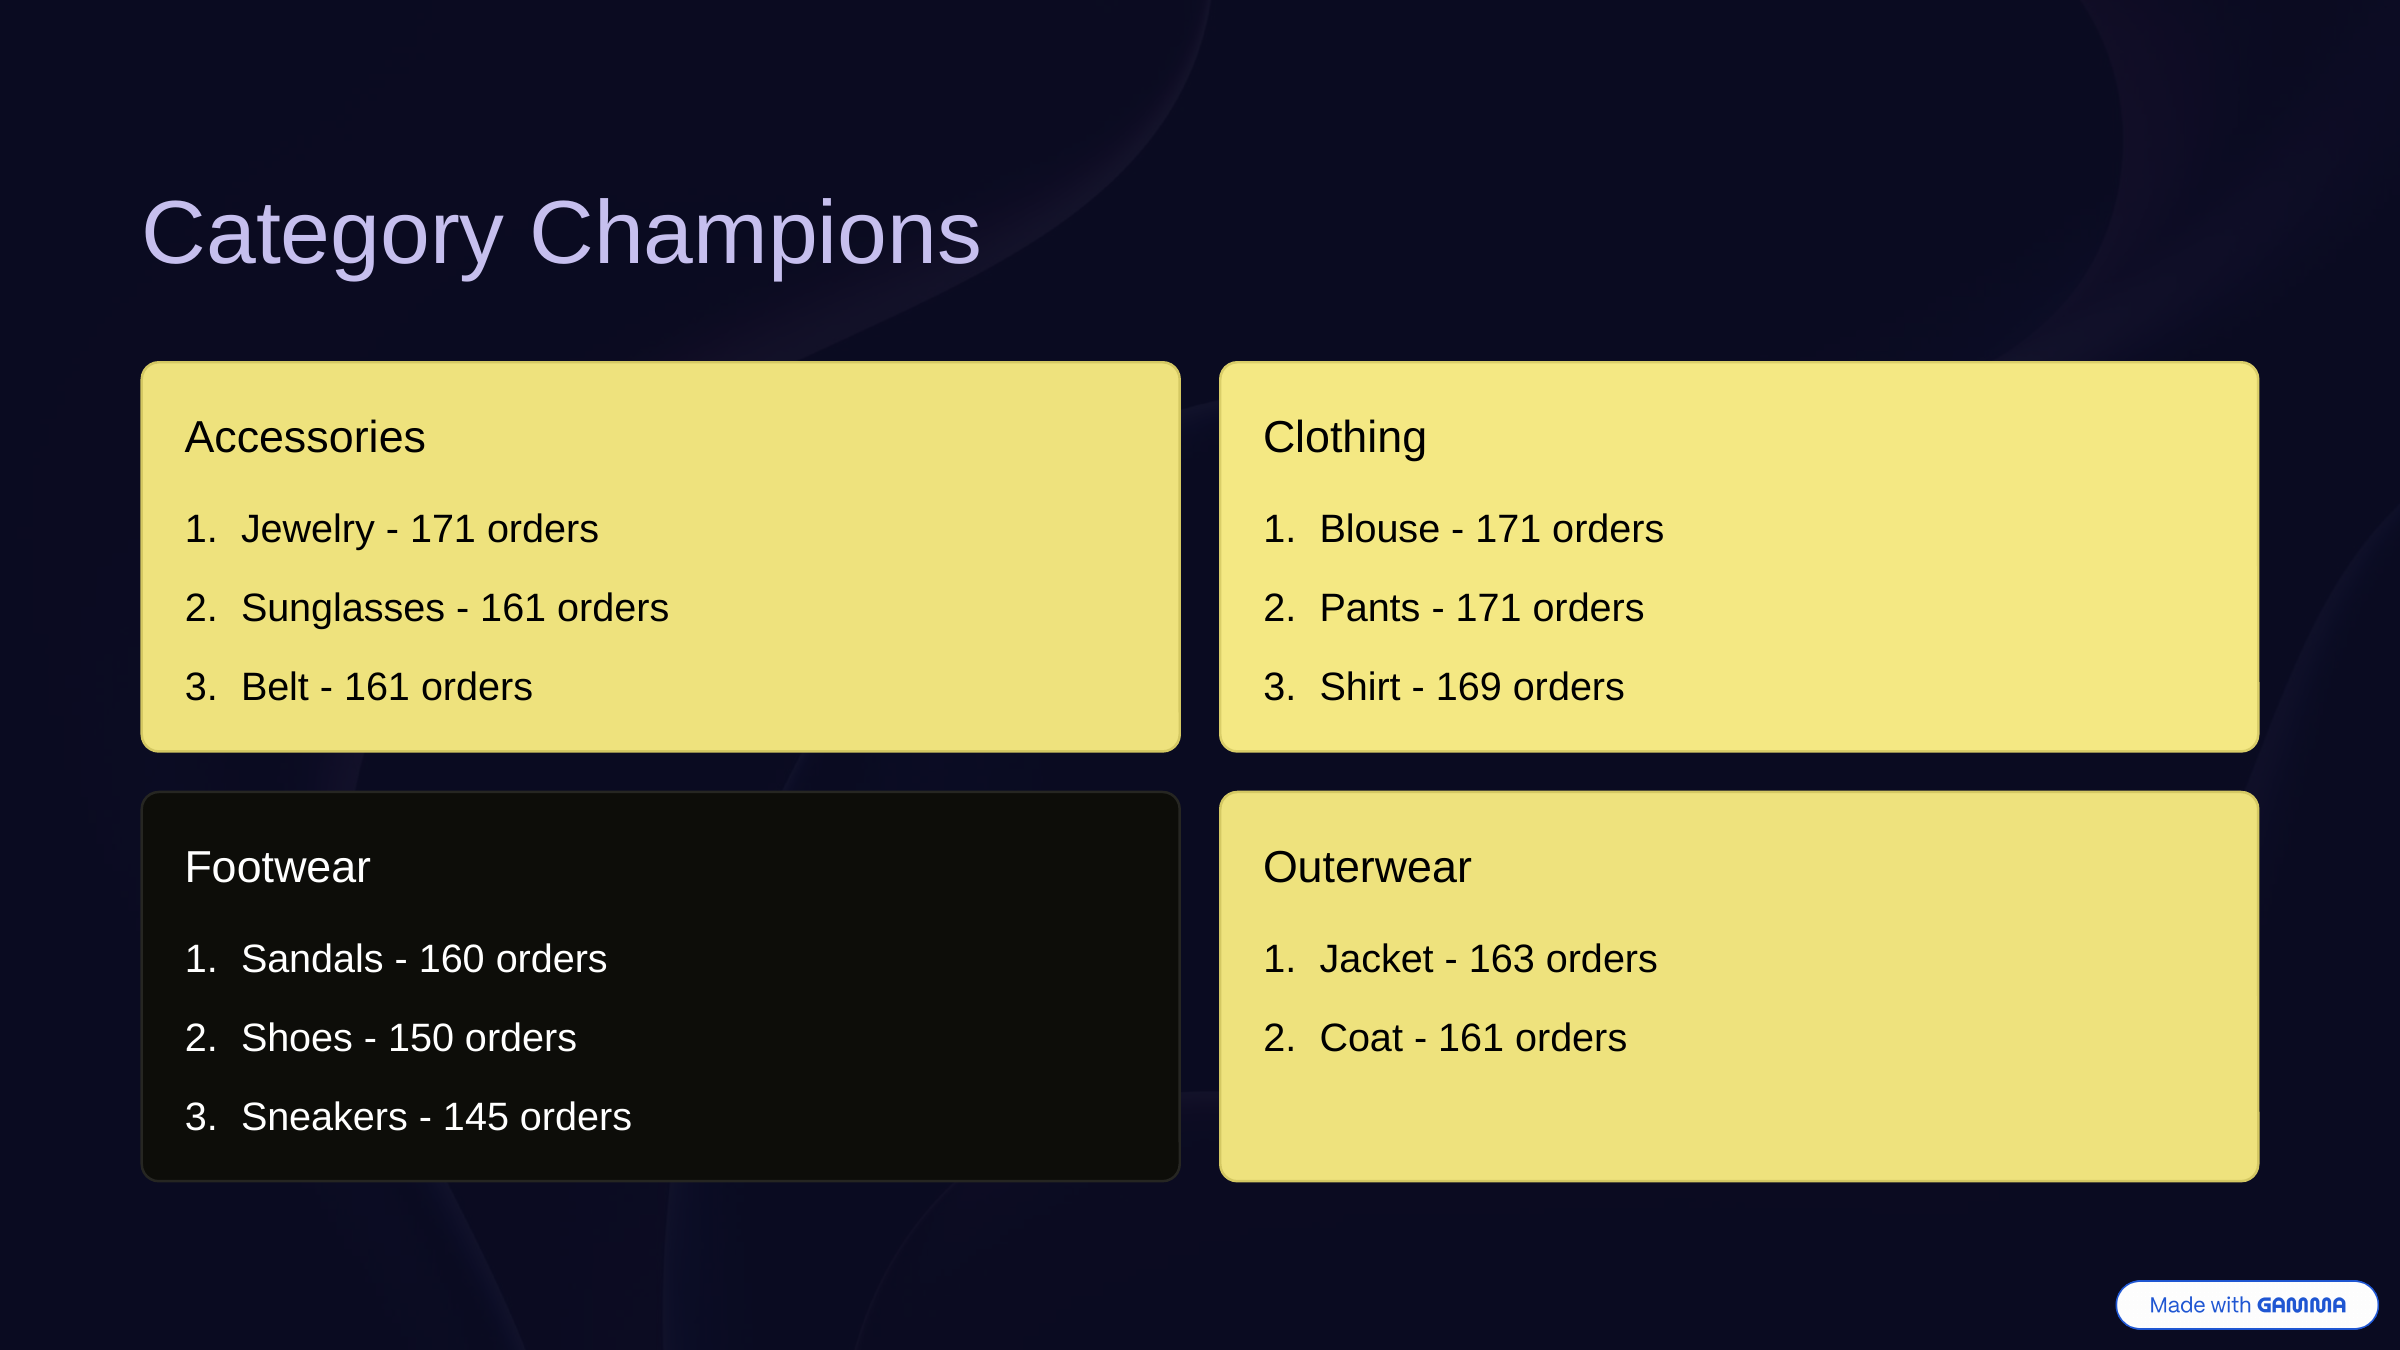

Category Champions

Accessories
Clothing
Jewelry - 171 orders
Blouse - 171 orders
Sunglasses - 161 orders
Pants - 171 orders
Belt - 161 orders
Shirt - 169 orders

Footwear
Outerwear
Sandals - 160 orders
Jacket - 163 orders
Shoes - 150 orders
Coat - 161 orders
Sneakers - 145 orders